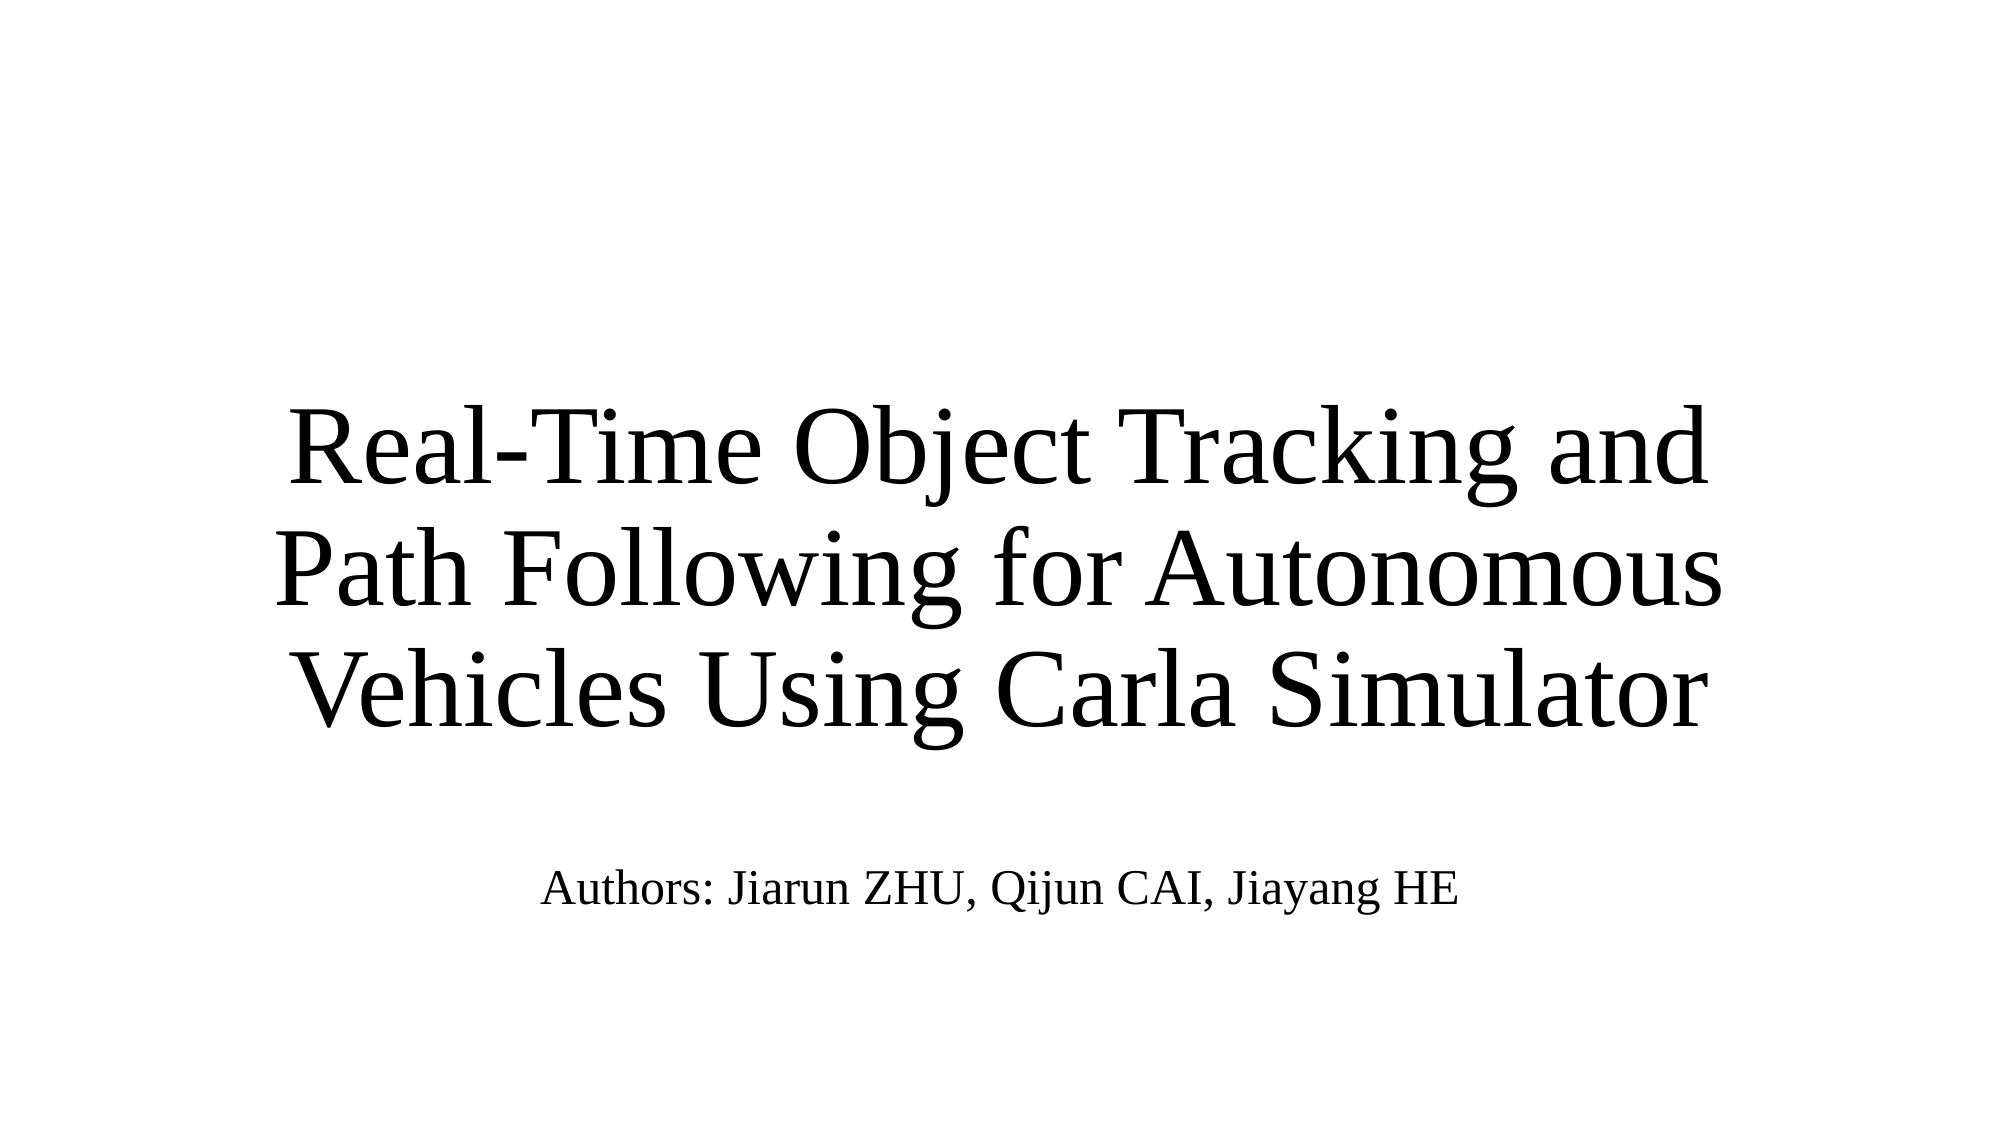

# Real-Time Object Tracking and Path Following for Autonomous Vehicles Using Carla Simulator
Authors: Jiarun ZHU, Qijun CAI, Jiayang HE